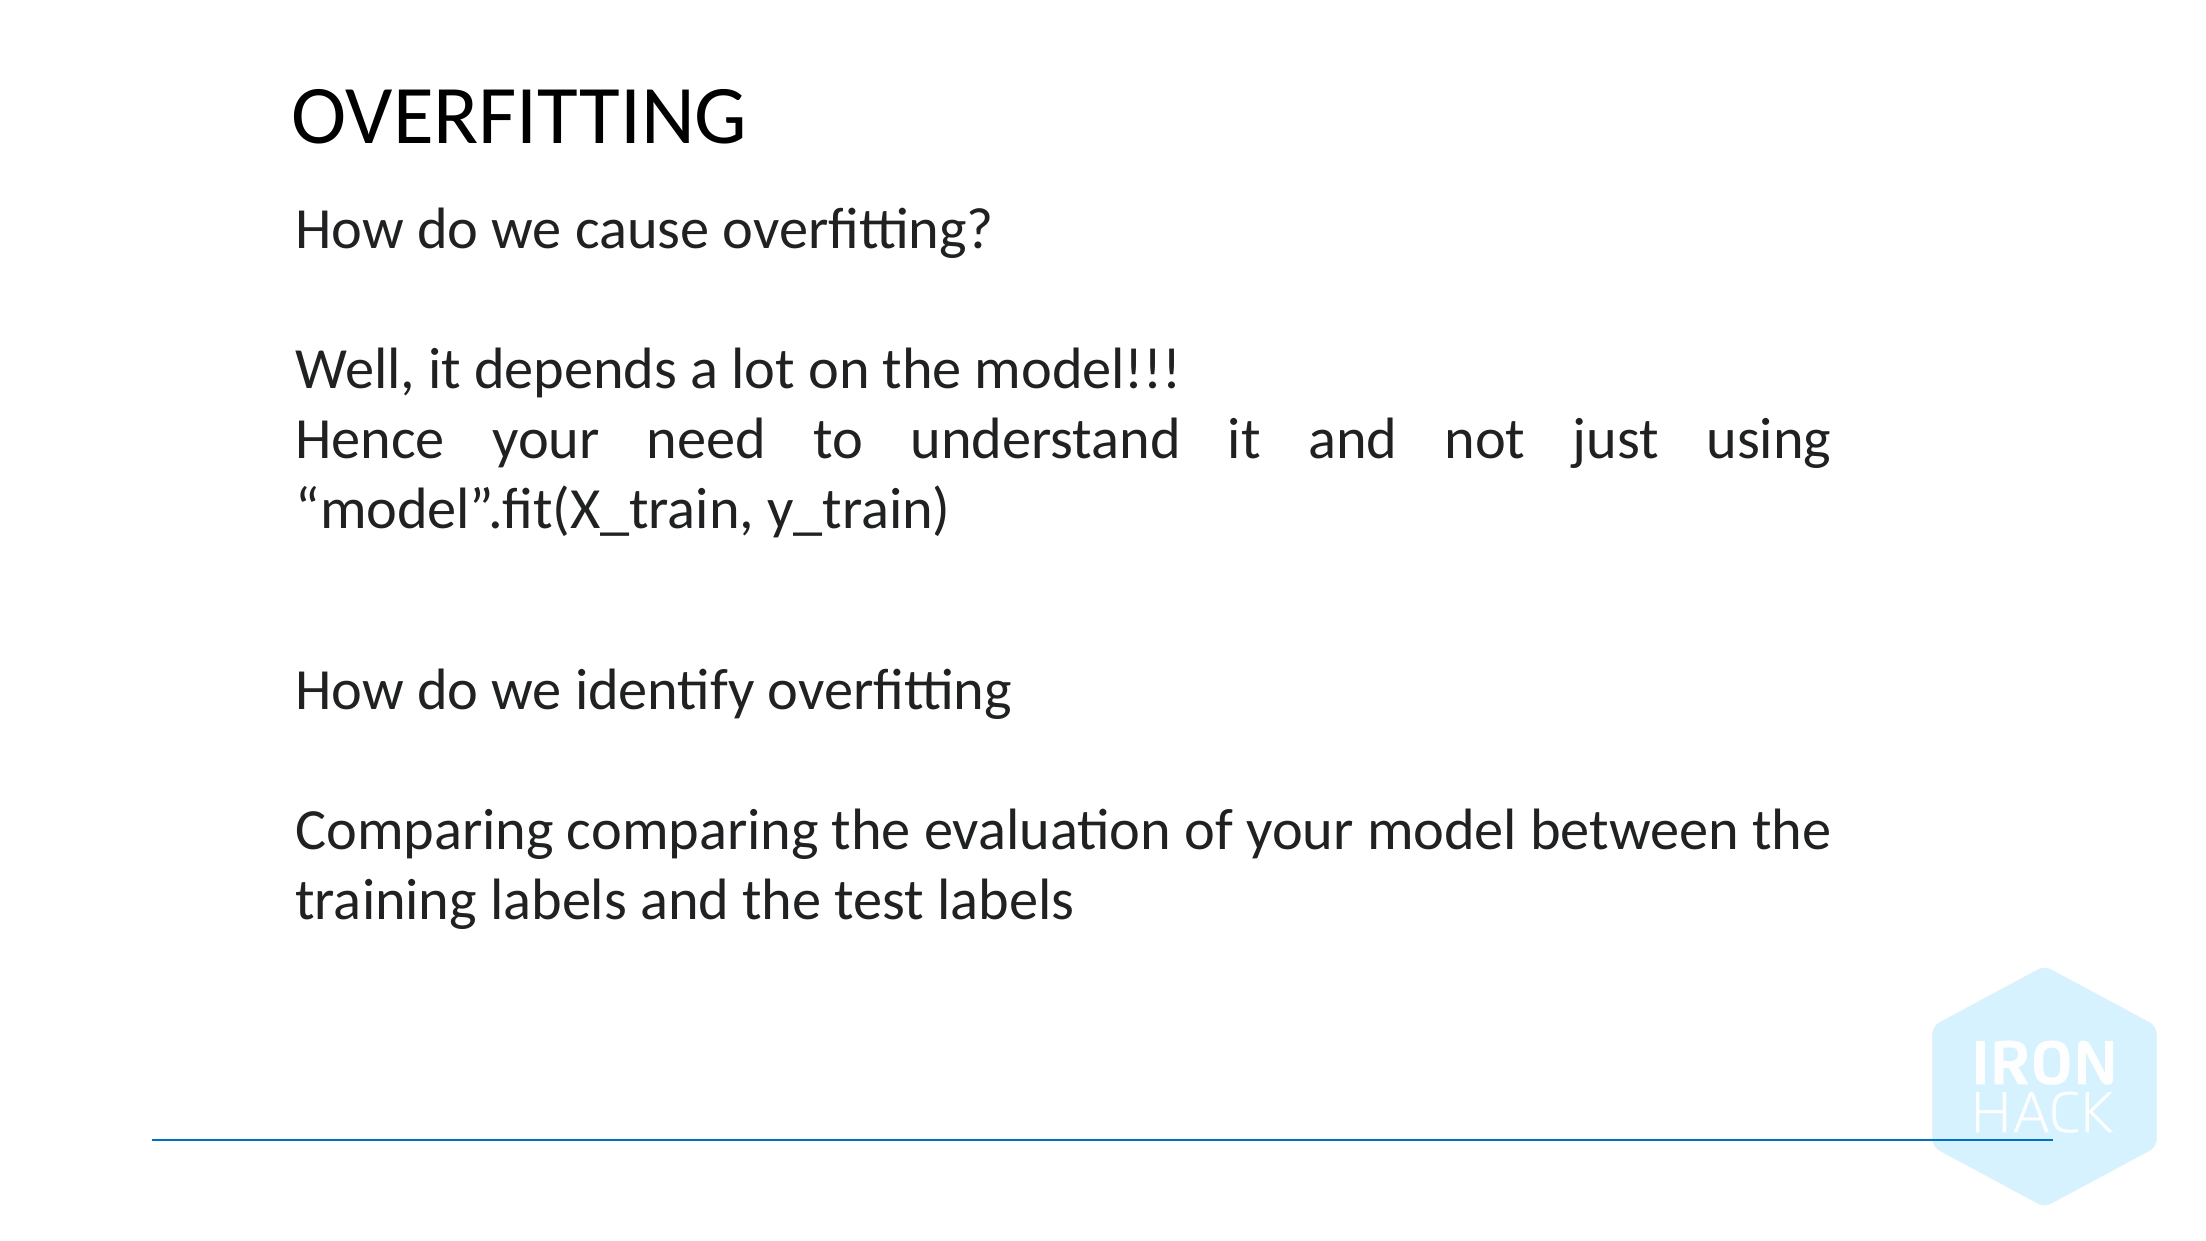

Overfitting
How do we cause overfitting?

Well, it depends a lot on the model!!!
Hence your need to understand it and not just using “model”.fit(X_train, y_train)
How do we identify overfitting

Comparing comparing the evaluation of your model between the training labels and the test labels
114